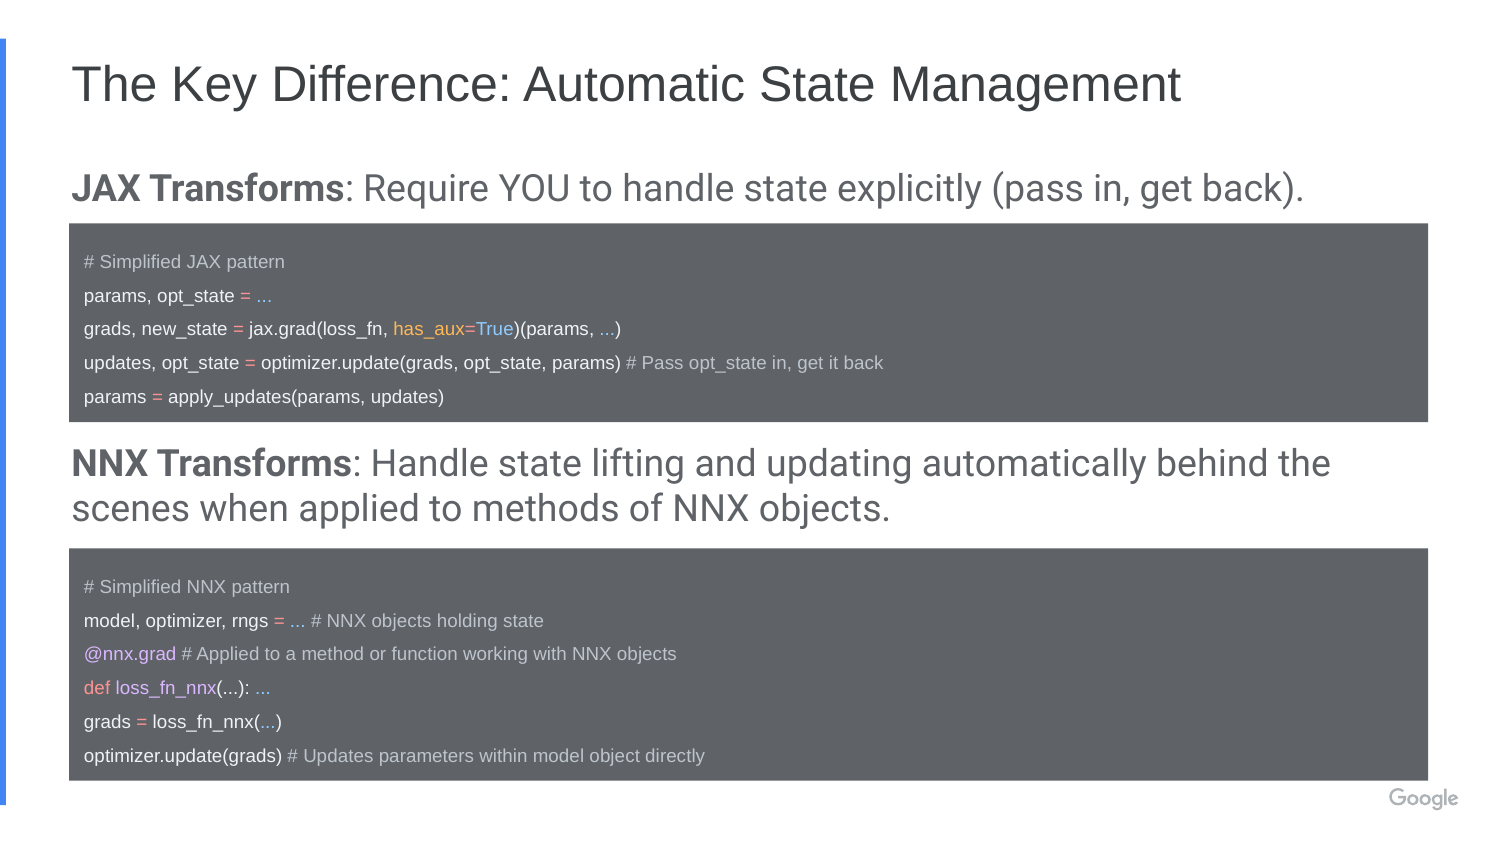

# The Key Difference: Automatic State Management
JAX Transforms: Require YOU to handle state explicitly (pass in, get back).
# Simplified JAX pattern
params, opt_state = ...
grads, new_state = jax.grad(loss_fn, has_aux=True)(params, ...)
updates, opt_state = optimizer.update(grads, opt_state, params) # Pass opt_state in, get it back
params = apply_updates(params, updates)
NNX Transforms: Handle state lifting and updating automatically behind the scenes when applied to methods of NNX objects.
# Simplified NNX pattern
model, optimizer, rngs = ... # NNX objects holding state
@nnx.grad # Applied to a method or function working with NNX objects
def loss_fn_nnx(...): ...
grads = loss_fn_nnx(...)
optimizer.update(grads) # Updates parameters within model object directly